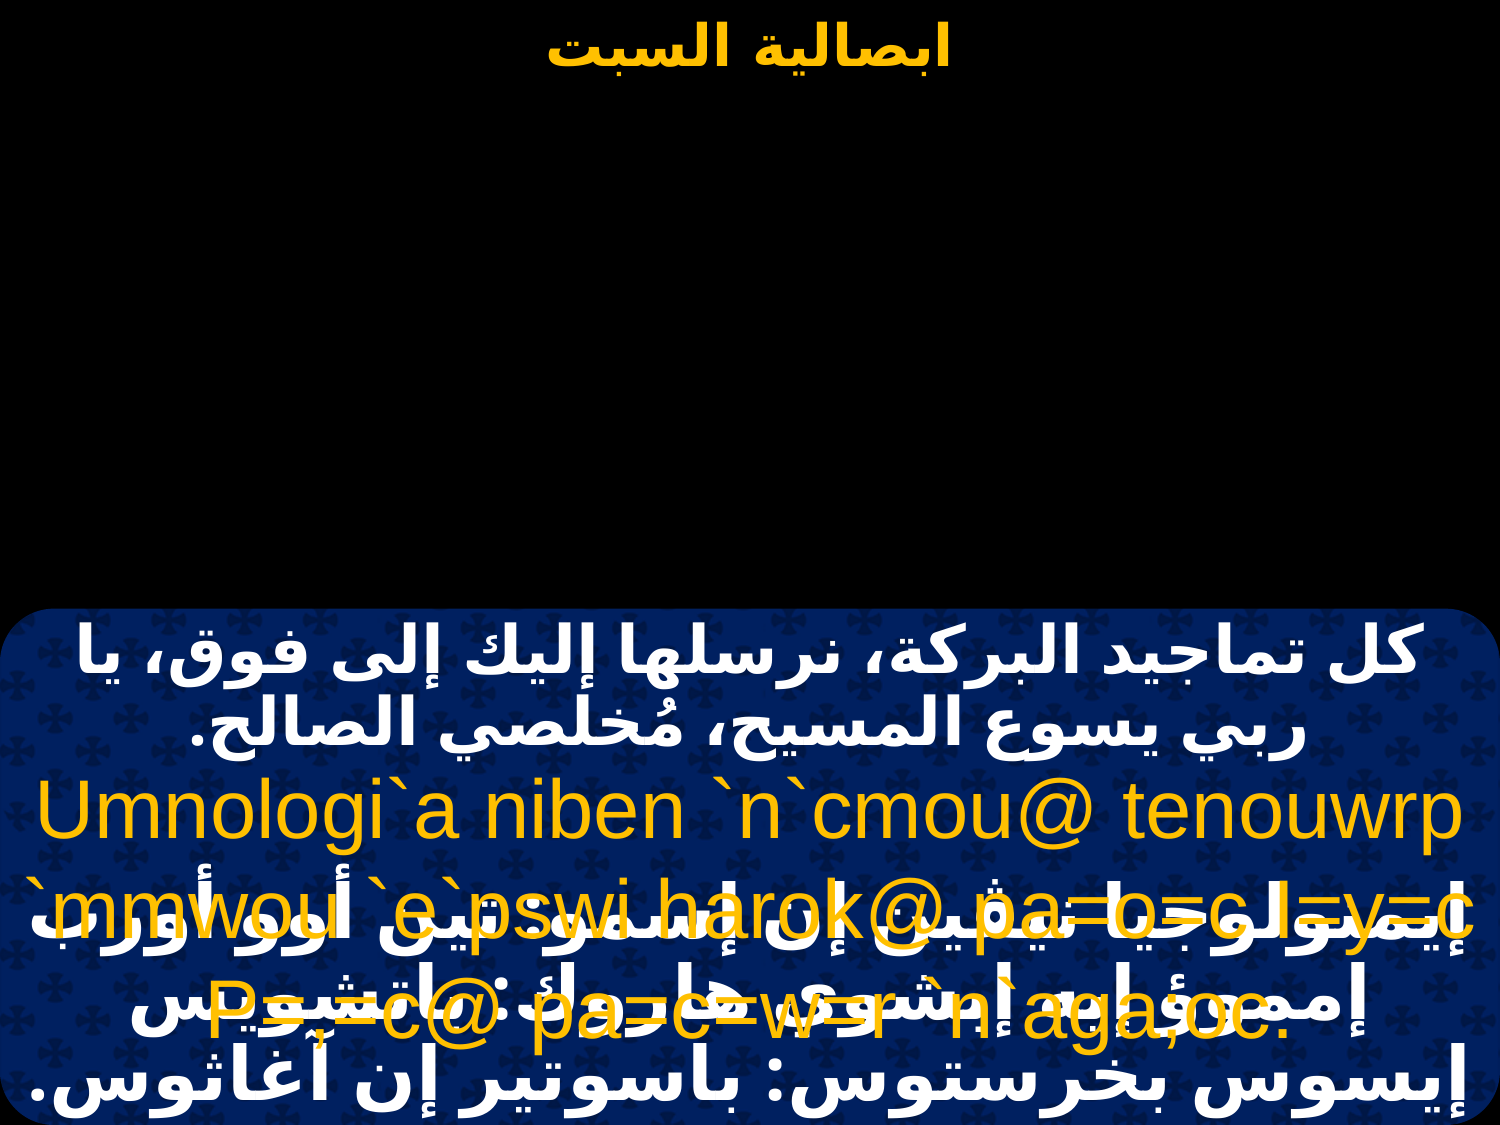

#
كل تماجيد البركة، نرسلها إليك إلى فوق، يا ربي يسوع المسيح، مُخلصي الصالح.

Umnologi`a niben `n`cmou@ tenouwrp `mmwou `e`pswi harok@ pa=o=c I=y=c P=,=c@ pa=c=w=r `n`aga;oc.
إيمنولوجيا نيڤين إن إسمو: تين أوو أورب إمموؤ إيه إبشوي هاروك: باتشويس إيسوس بخرستوس: باسوتير إن آغاثوس.